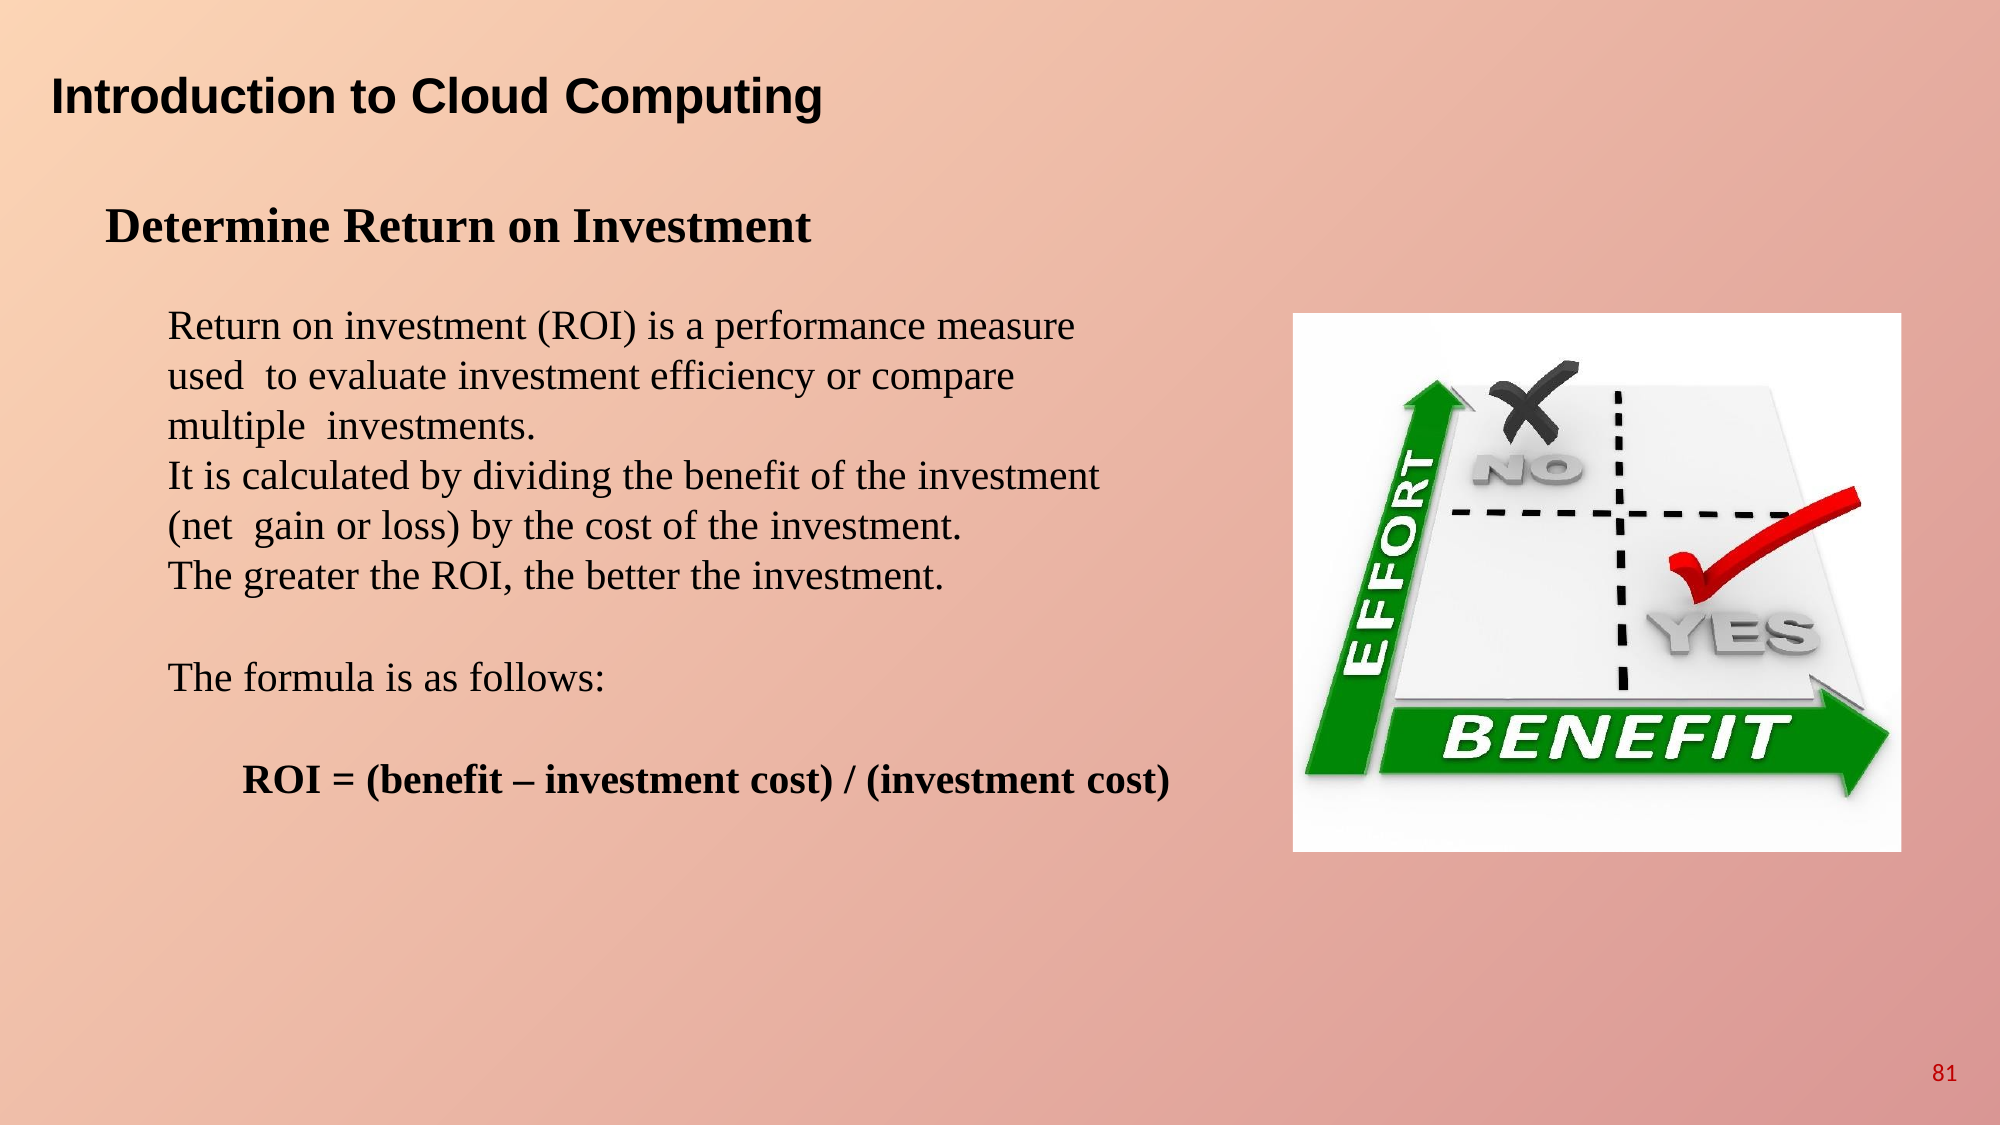

# Introduction to Cloud Computing
Determine Return on Investment
Return on investment (ROI) is a performance measure used  to evaluate investment efficiency or compare multiple  investments.
It is calculated by dividing the benefit of the investment (net  gain or loss) by the cost of the investment.
The greater the ROI, the better the investment.

The formula is as follows:

ROI = (benefit – investment cost) / (investment cost)

81